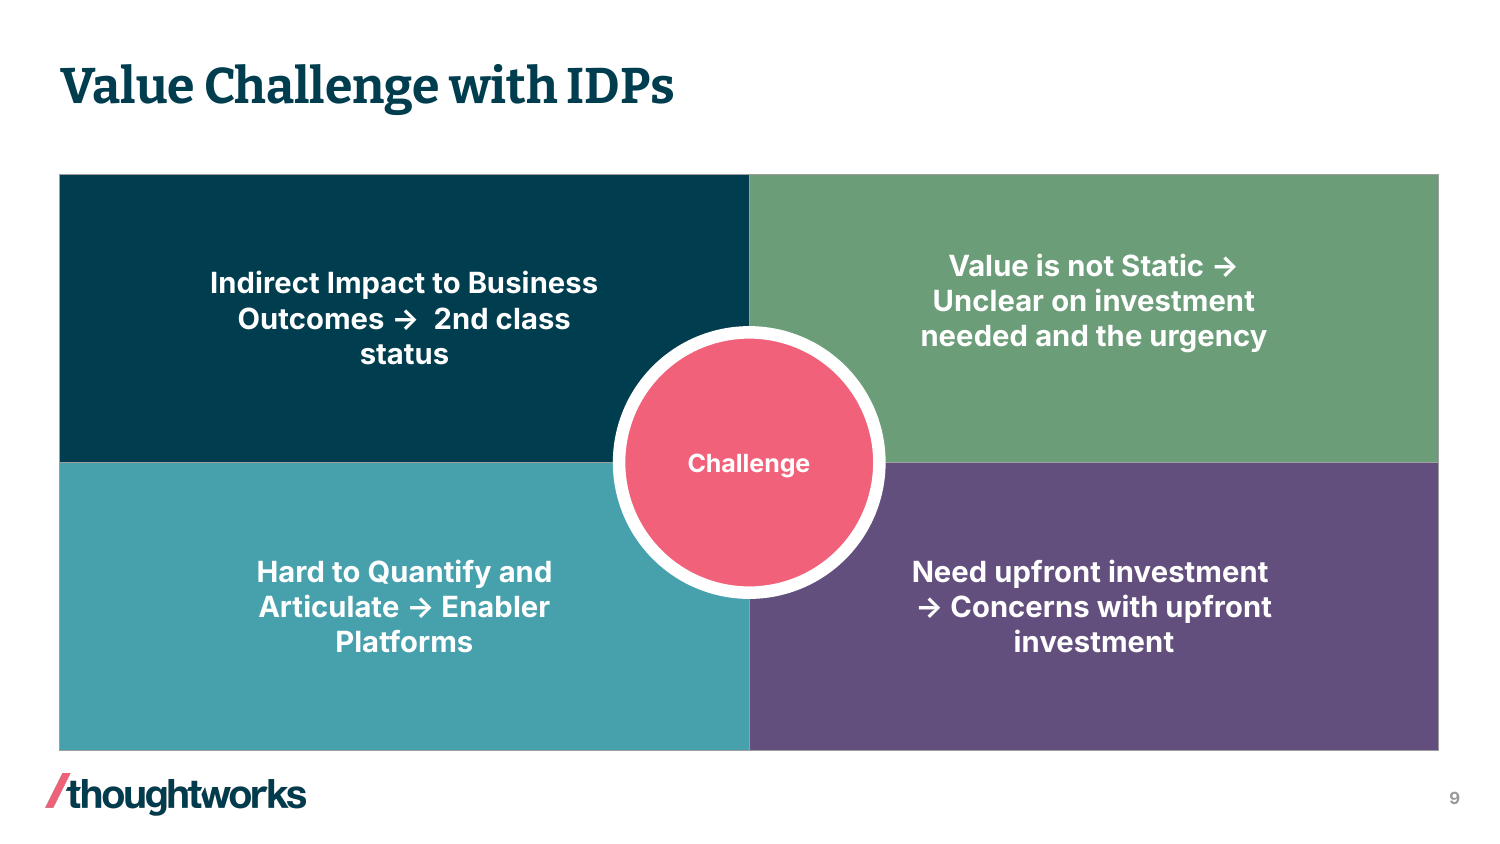

# Value Challenge with IDPs

| Indirect Impact to Business Outcomes → 2nd class status | Value is not Static → Unclear on investment needed and the urgency |
| --- | --- |
| Hard to Quantify and Articulate → Enabler Platforms | Need upfront investment → Concerns with upfront investment |
Challenge